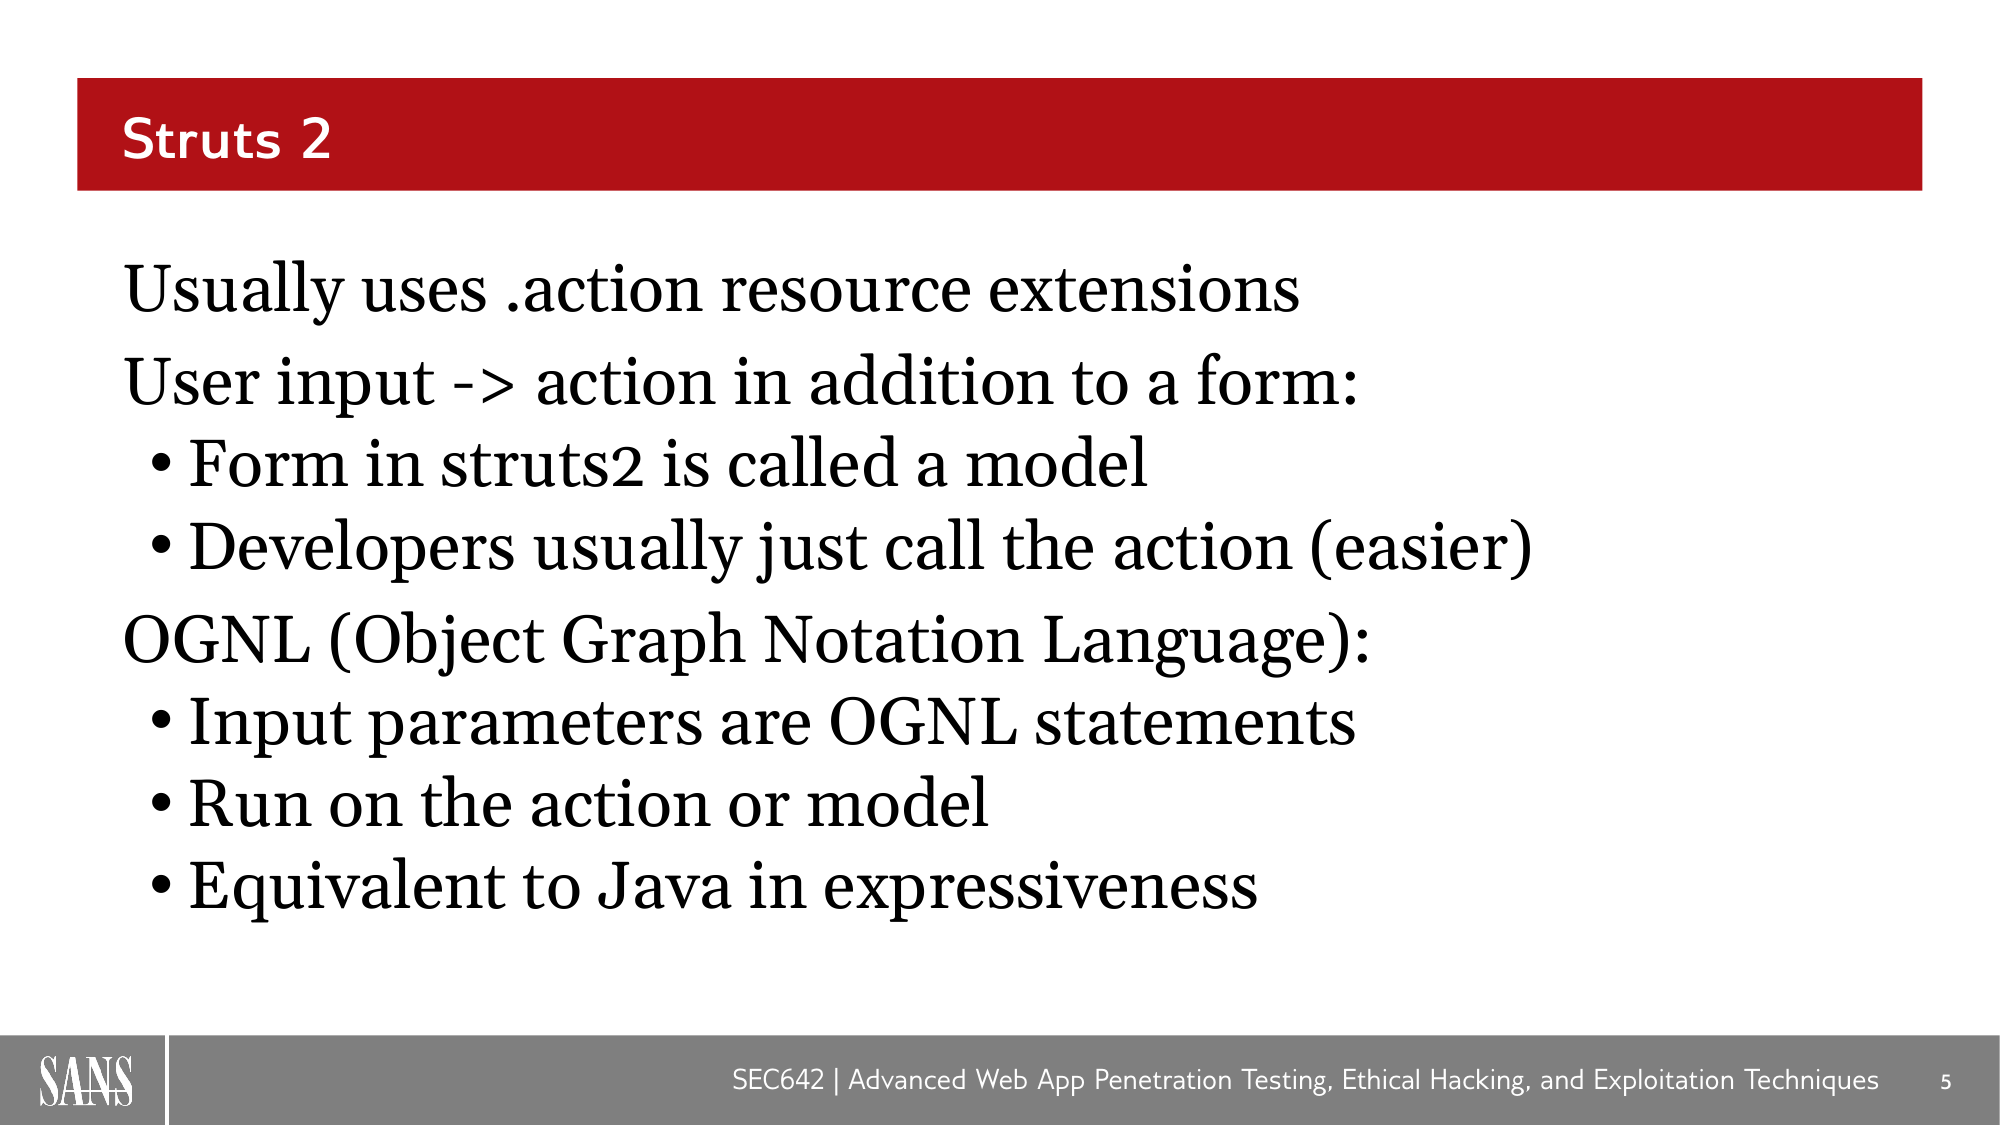

# Struts 2
Usually uses .action resource extensions
User input -> action in addition to a form:
Form in struts2 is called a model
Developers usually just call the action (easier)
OGNL (Object Graph Notation Language):
Input parameters are OGNL statements
Run on the action or model
Equivalent to Java in expressiveness